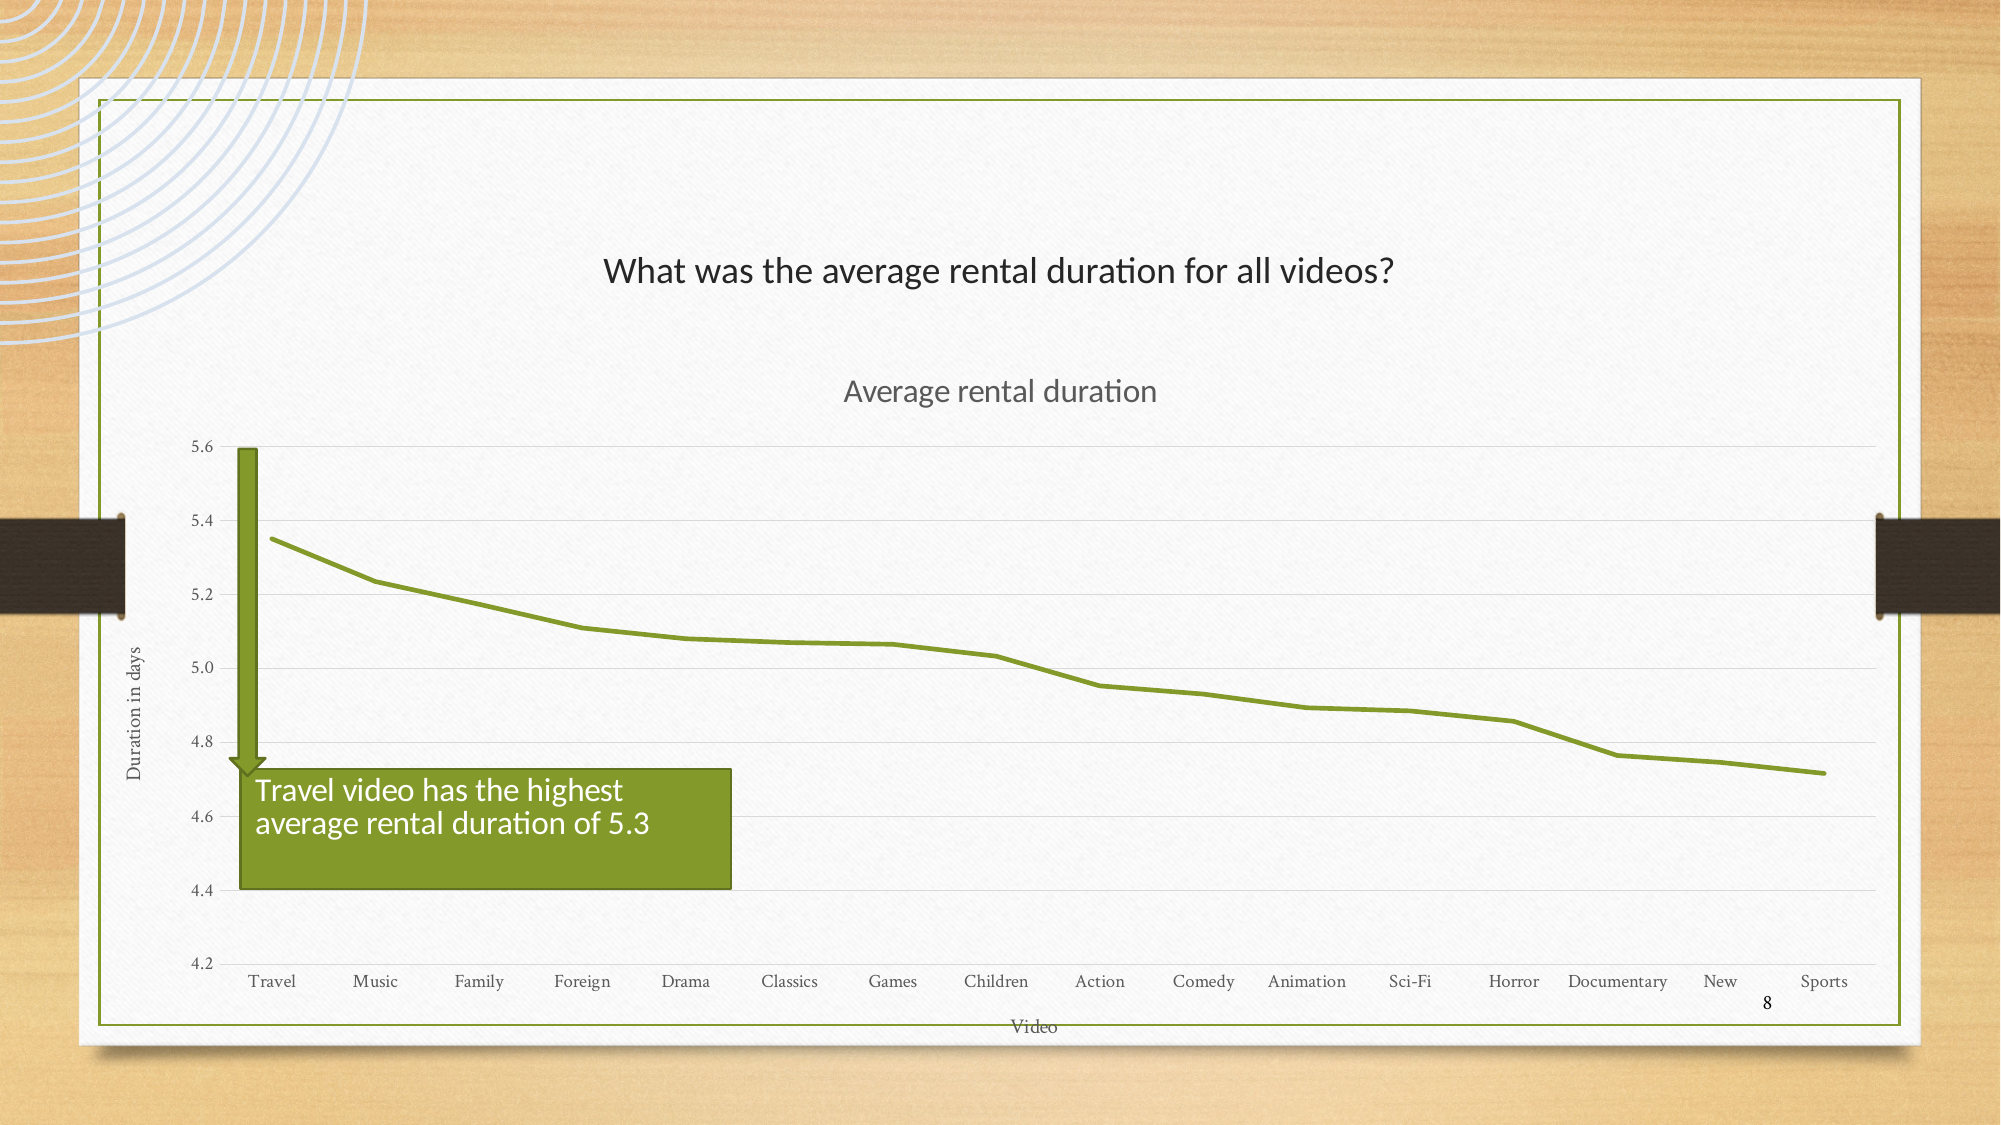

# What was the average rental duration for all videos?

### Chart: Average rental duration

| Category | average_rental_duration |
|---|---|
| Travel | 5.35087719298245 |
| Music | 5.23529411764705 |
| Family | 5.17391304347826 |
| Foreign | 5.10958904109589 |
| Drama | 5.08064516129032 |
| Classics | 5.07017543859649 |
| Games | 5.0655737704918 |
| Children | 5.03333333333333 |
| Action | 4.953125 |
| Comedy | 4.93103448275862 |
| Animation | 4.89393939393939 |
| Sci-Fi | 4.88524590163934 |
| Horror | 4.85714285714285 |
| Documentary | 4.76470588235294 |
| New | 4.74603174603174 |
| Sports | 4.71621621621621 |
8